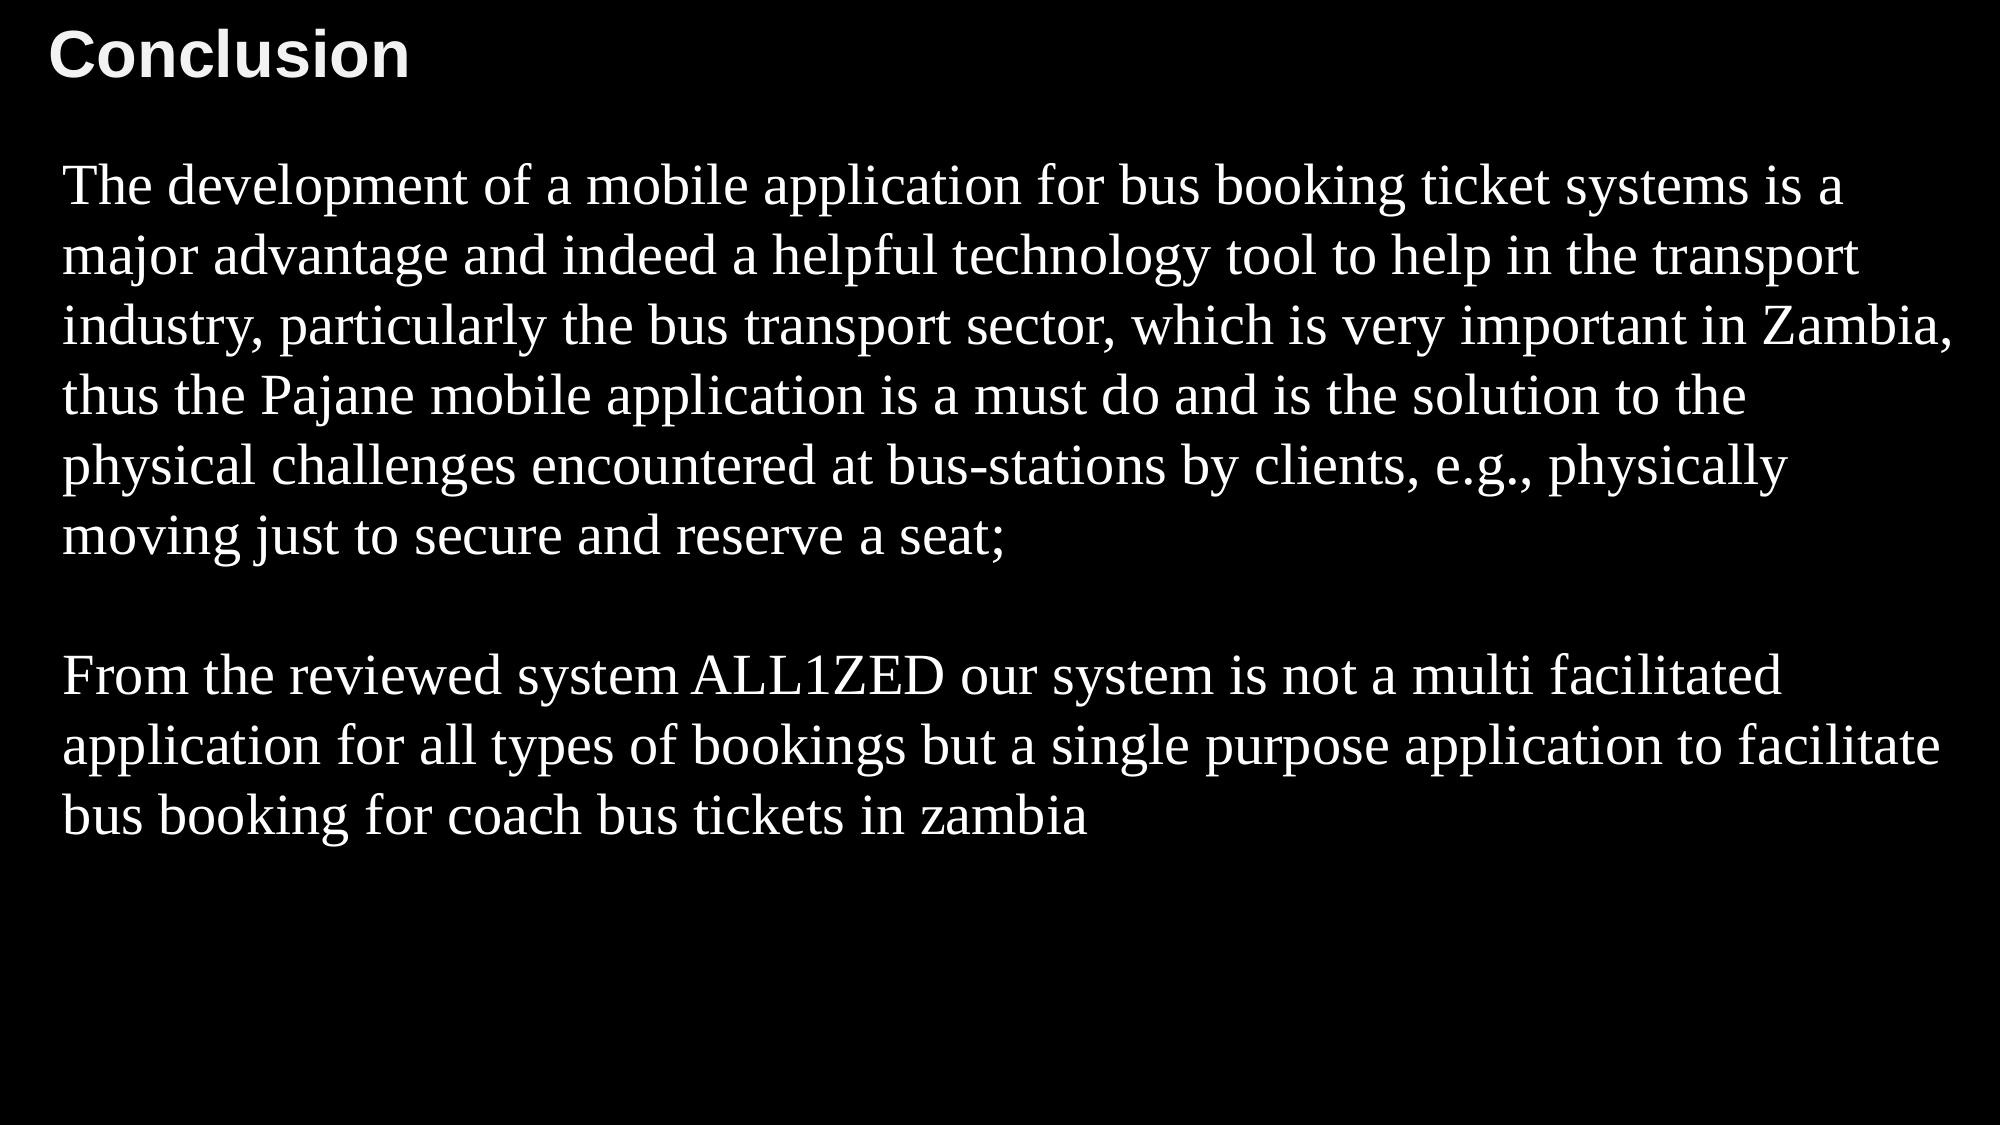

Conclusion
The development of a mobile application for bus booking ticket systems is a major advantage and indeed a helpful technology tool to help in the transport industry, particularly the bus transport sector, which is very important in Zambia, thus the Pajane mobile application is a must do and is the solution to the physical challenges encountered at bus-stations by clients, e.g., physically moving just to secure and reserve a seat;

From the reviewed system ALL1ZED our system is not a multi facilitated application for all types of bookings but a single purpose application to facilitate bus booking for coach bus tickets in zambia